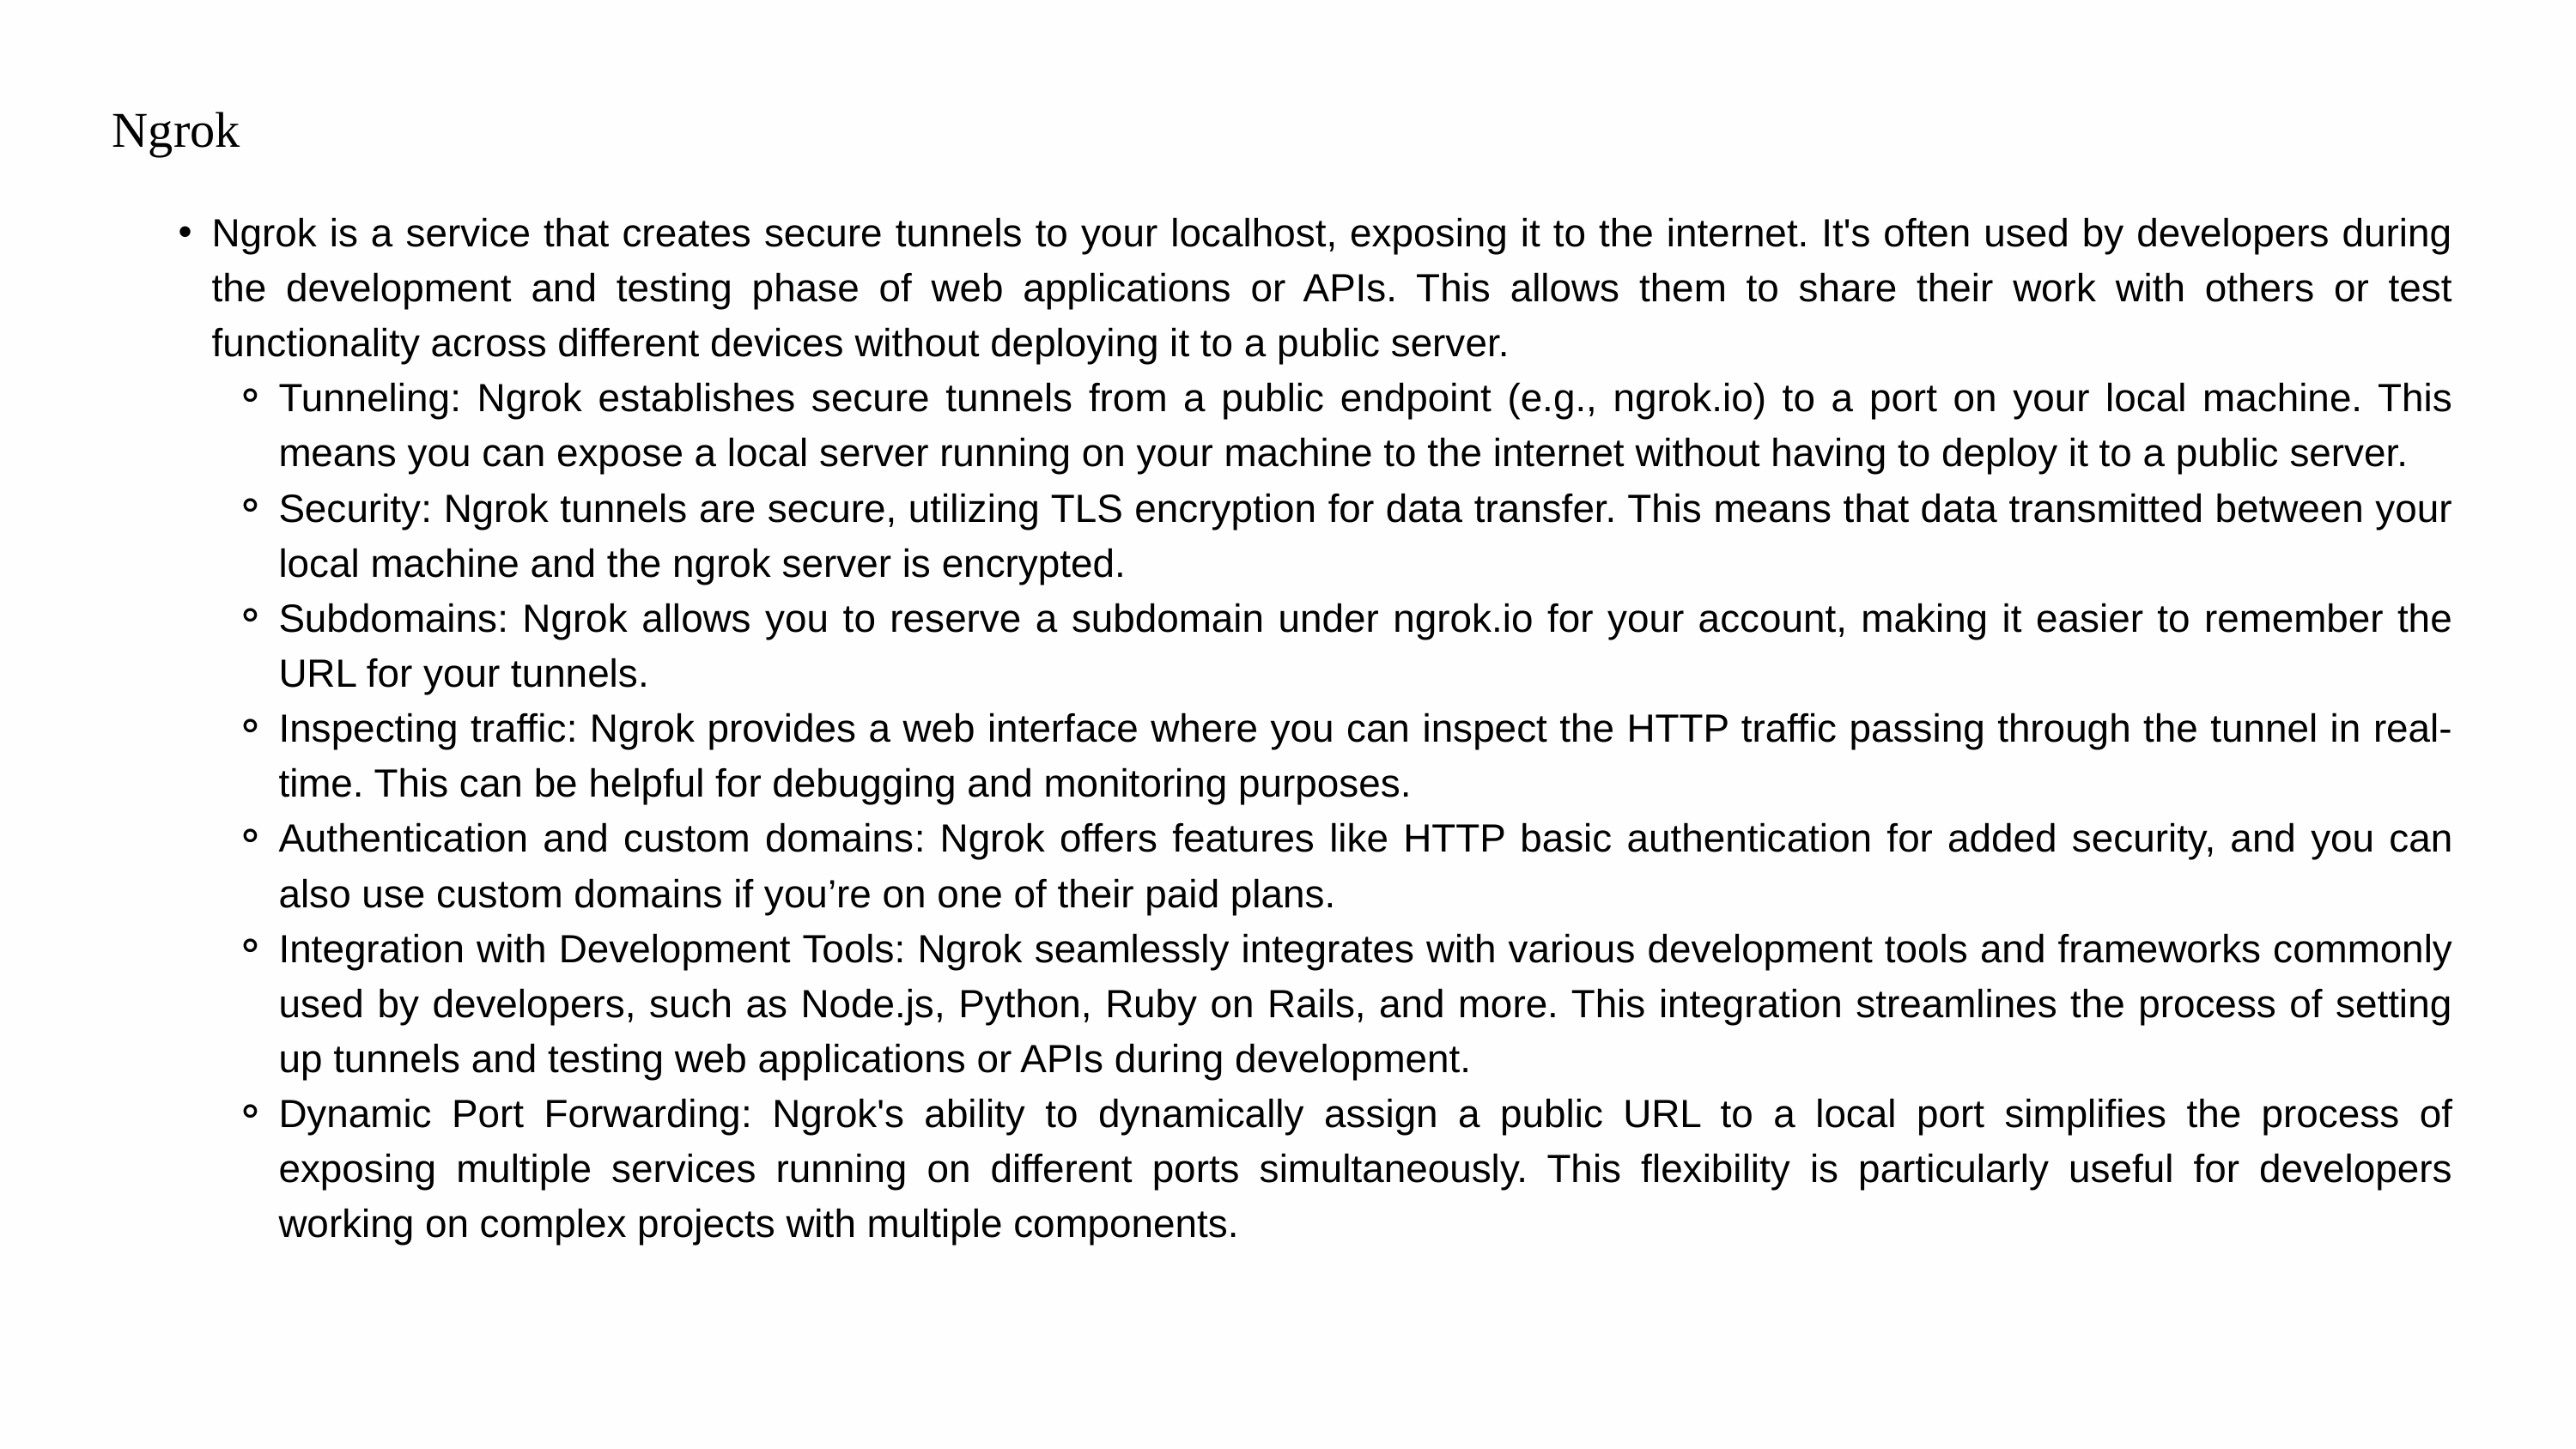

Ngrok
Ngrok is a service that creates secure tunnels to your localhost, exposing it to the internet. It's often used by developers during the development and testing phase of web applications or APIs. This allows them to share their work with others or test functionality across different devices without deploying it to a public server.
Tunneling: Ngrok establishes secure tunnels from a public endpoint (e.g., ngrok.io) to a port on your local machine. This means you can expose a local server running on your machine to the internet without having to deploy it to a public server.
Security: Ngrok tunnels are secure, utilizing TLS encryption for data transfer. This means that data transmitted between your local machine and the ngrok server is encrypted.
Subdomains: Ngrok allows you to reserve a subdomain under ngrok.io for your account, making it easier to remember the URL for your tunnels.
Inspecting traffic: Ngrok provides a web interface where you can inspect the HTTP traffic passing through the tunnel in real-time. This can be helpful for debugging and monitoring purposes.
Authentication and custom domains: Ngrok offers features like HTTP basic authentication for added security, and you can also use custom domains if you’re on one of their paid plans.
Integration with Development Tools: Ngrok seamlessly integrates with various development tools and frameworks commonly used by developers, such as Node.js, Python, Ruby on Rails, and more. This integration streamlines the process of setting up tunnels and testing web applications or APIs during development.
Dynamic Port Forwarding: Ngrok's ability to dynamically assign a public URL to a local port simplifies the process of exposing multiple services running on different ports simultaneously. This flexibility is particularly useful for developers working on complex projects with multiple components.